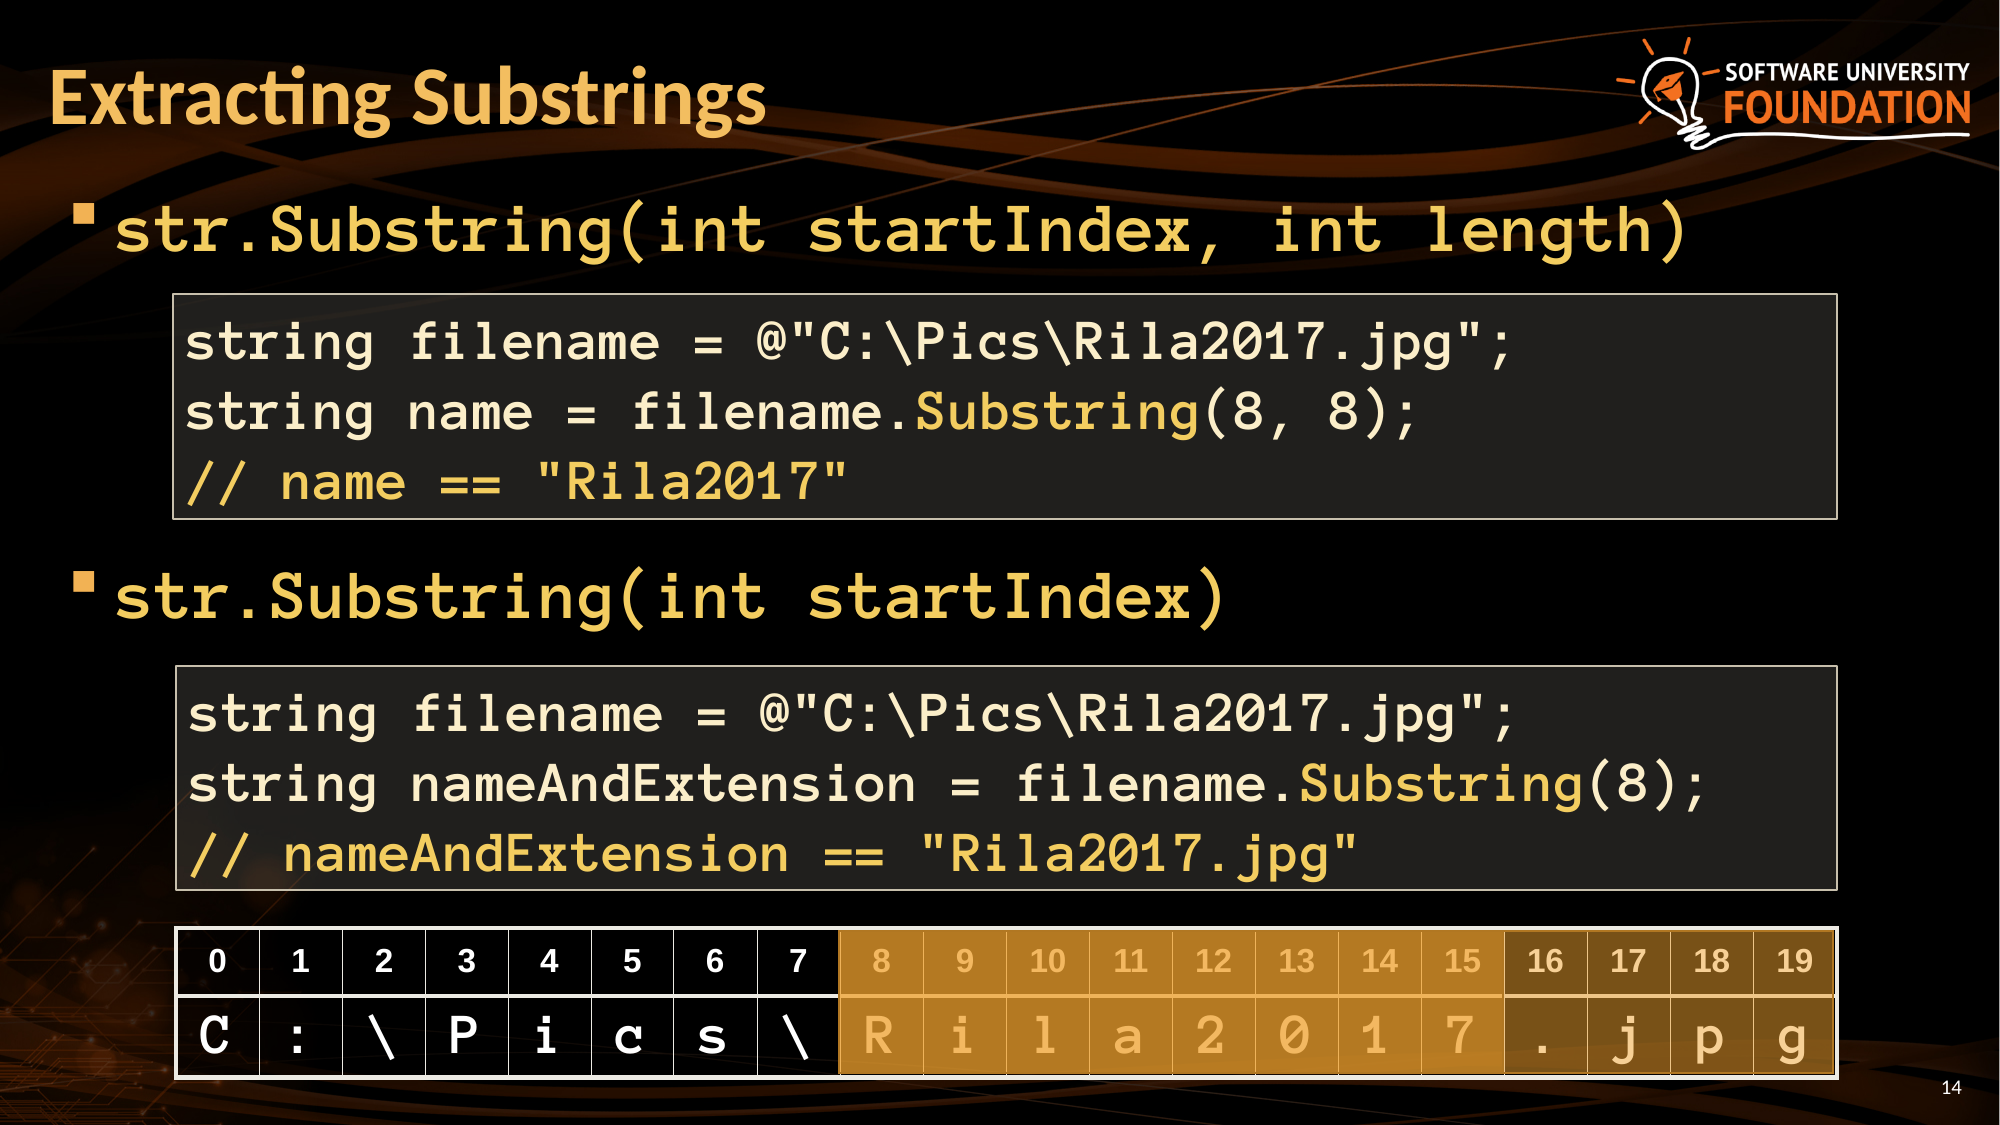

# Extracting Substrings
str.Substring(int startIndex, int length)

str.Substring(int startIndex)
string filename = @"C:\Pics\Rila2017.jpg";
string name = filename.Substring(8, 8);
// name == "Rila2017"
string filename = @"C:\Pics\Rila2017.jpg";
string nameAndExtension = filename.Substring(8);
// nameAndExtension == "Rila2017.jpg"
| 0 | 1 | 2 | 3 | 4 | 5 | 6 | 7 | 8 | 9 | 10 | 11 | 12 | 13 | 14 | 15 | 16 | 17 | 18 | 19 |
| --- | --- | --- | --- | --- | --- | --- | --- | --- | --- | --- | --- | --- | --- | --- | --- | --- | --- | --- | --- |
| C | : | \ | P | i | c | s | \ | R | i | l | a | 2 | 0 | 1 | 7 | . | j | p | g |

14